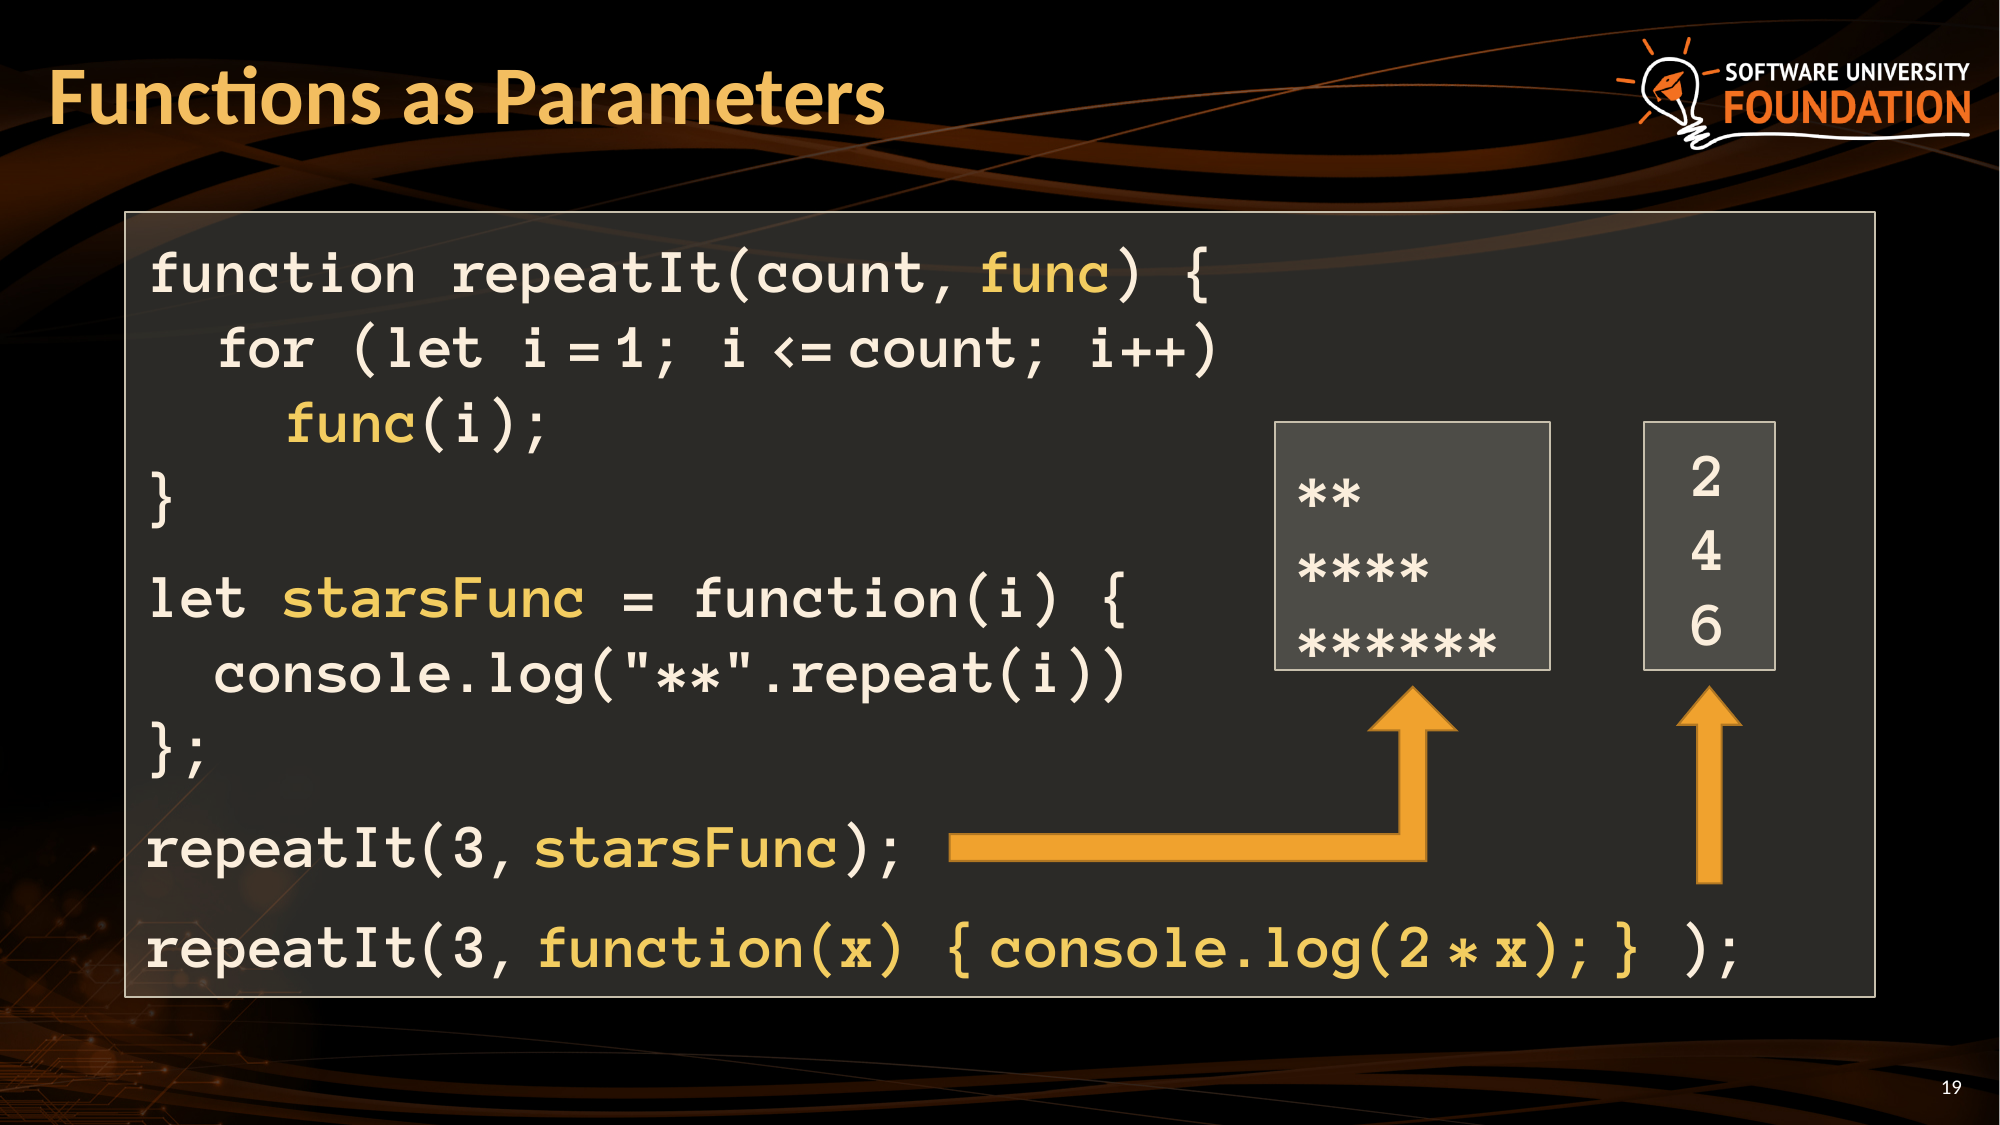

# Functions as Parameters
function repeatIt(count, func) {
  for (let i = 1; i <= count; i++)
    func(i);
}
let starsFunc = function(i) {
  console.log("**".repeat(i))
};
repeatIt(3, starsFunc);
repeatIt(3, function(x) { console.log(2 * x); } );
**
****
******
2
4
6

19